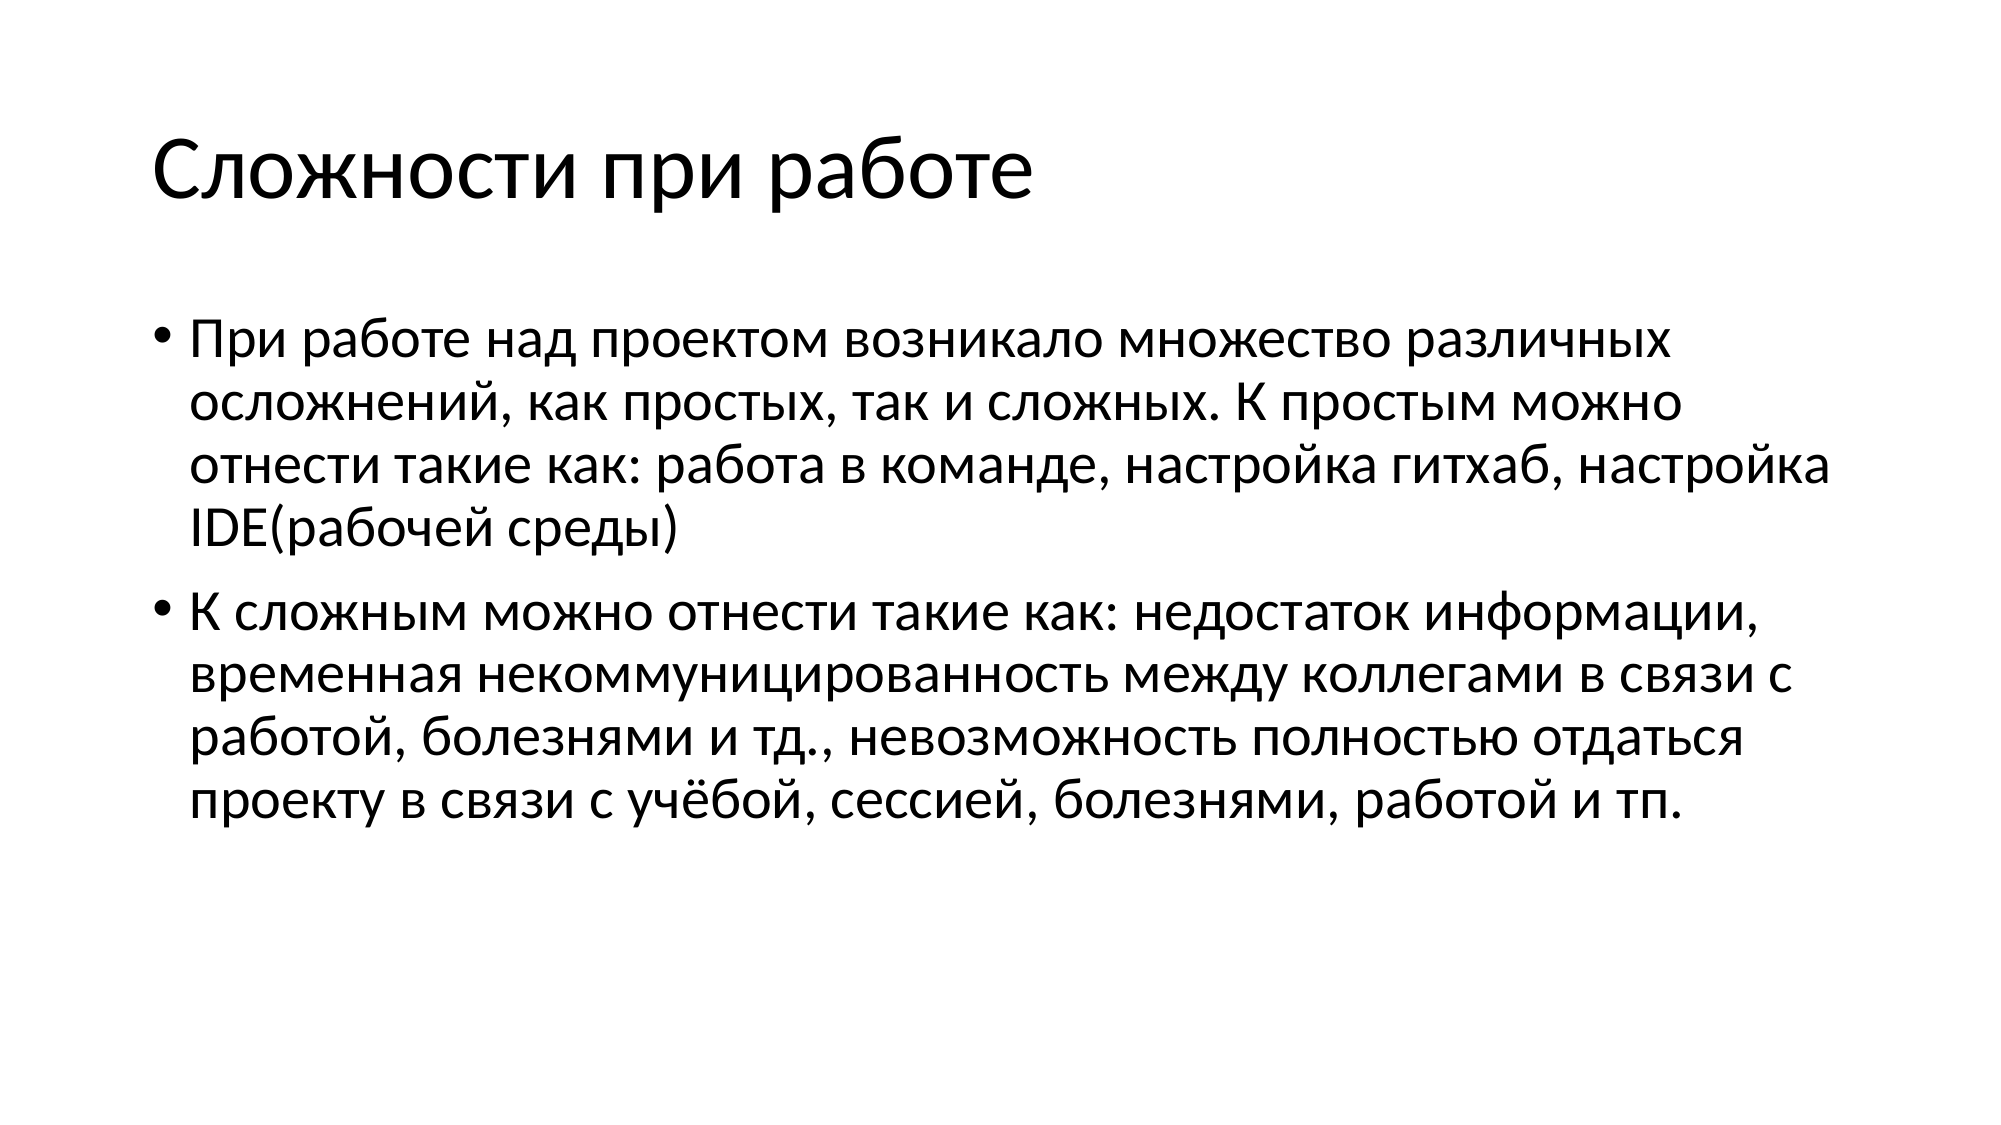

# Сложности при работе
При работе над проектом возникало множество различных осложнений, как простых, так и сложных. К простым можно отнести такие как: работа в команде, настройка гитхаб, настройка IDE(рабочей среды)
К сложным можно отнести такие как: недостаток информации, временная некоммуницированность между коллегами в связи с работой, болезнями и тд., невозможность полностью отдаться проекту в связи с учёбой, сессией, болезнями, работой и тп.